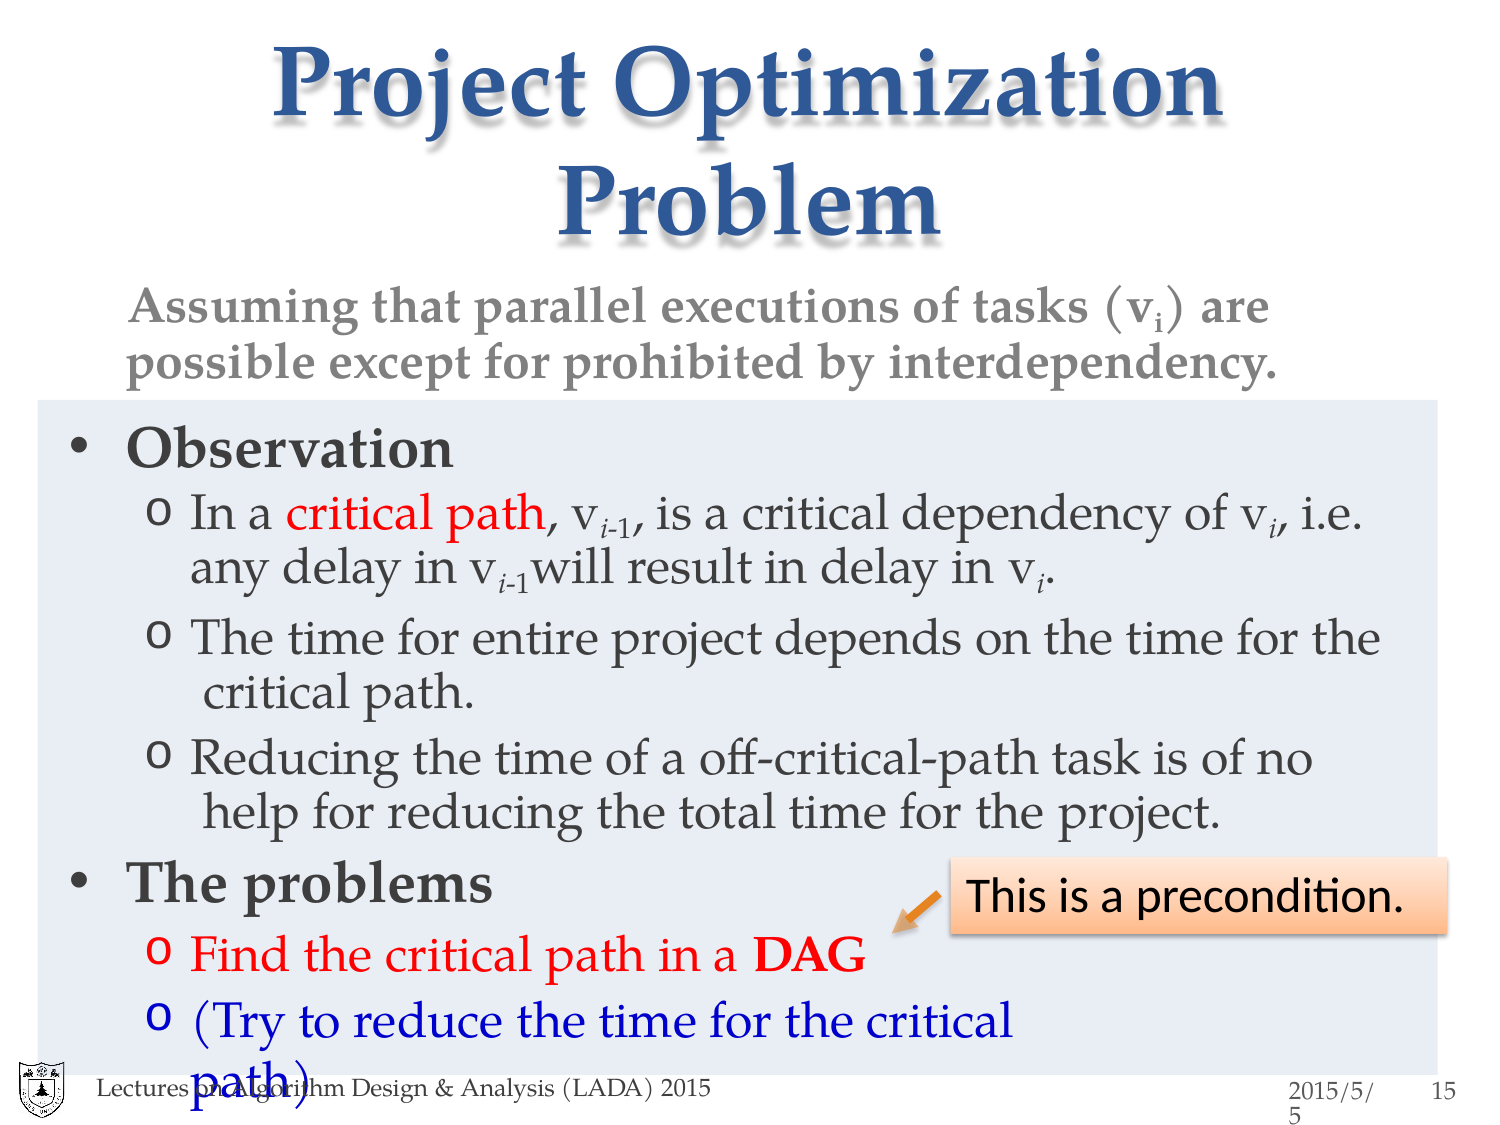

# Project Optimization  Problem

Assuming that parallel executions of tasks (vi) are  possible except for prohibited by interdependency.
Observation
In a critical path, vi-1, is a critical dependency of vi, i.e.  any delay in vi-1will result in delay in vi.
The time for entire project depends on the time for the  critical path.
Reducing the time of a off-critical-path task is of no  help for reducing the total time for the project.

The problems

This is a precondition.

Find the critical path in a DAG
(Try to reduce the time for the critical path)
Lectures on Algorithm Design & Analysis (LADA) 2015
15
2015/5/5